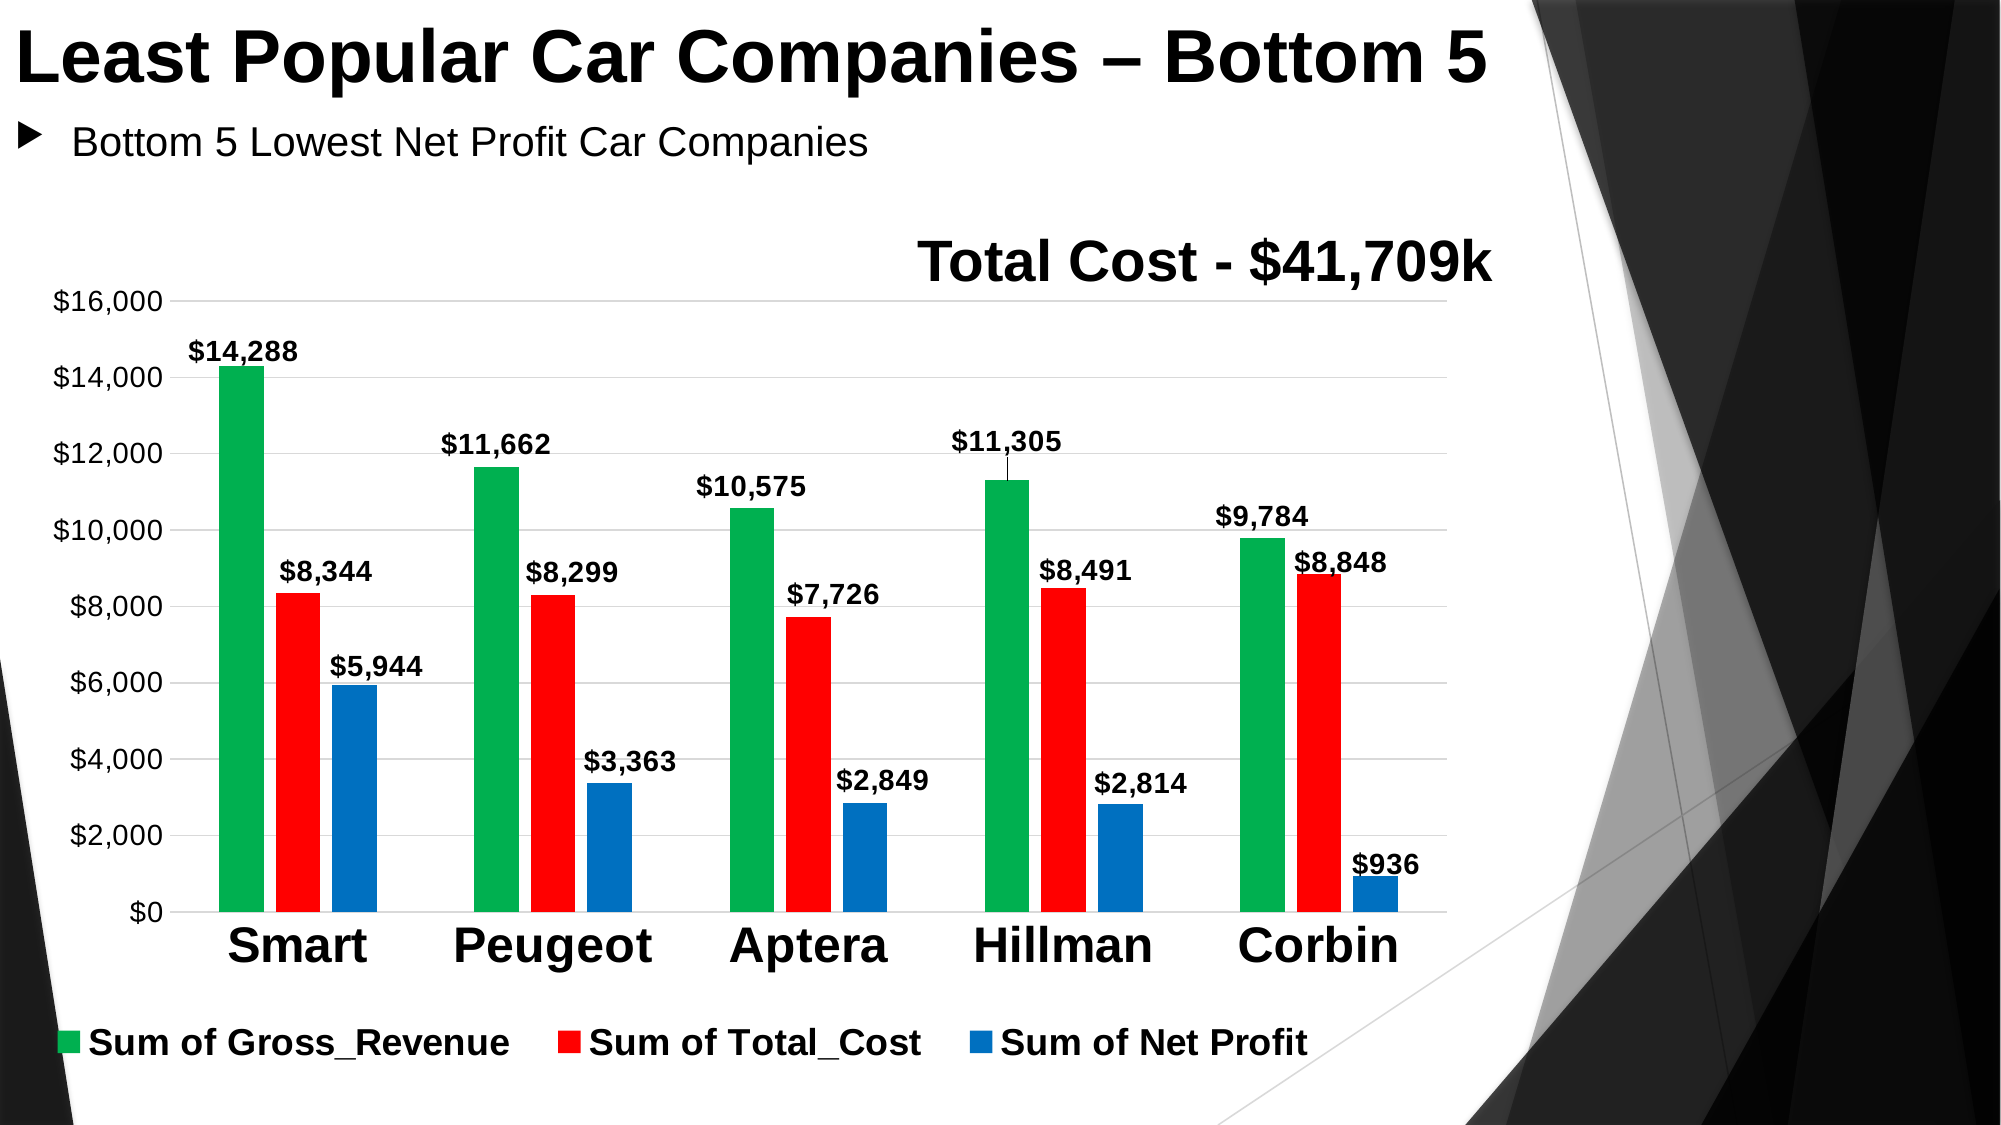

# Least Popular Car Companies – Bottom 5
Bottom 5 Lowest Net Profit Car Companies
Total Cost - $41,709k

### Chart

| Category | Sum of Gross_Revenue | Sum of Total_Cost | Sum of Net Profit |
|---|---|---|---|
| Smart | 14288.0 | 8344.269999999999 | 5943.730000000001 |
| Peugeot | 11662.0 | 8299.39 | 3362.6100000000006 |
| Aptera | 10575.0 | 7725.629999999999 | 2849.370000000001 |
| Hillman | 11305.0 | 8491.34 | 2813.66 |
| Corbin | 9784.0 | 8848.07 | 935.9300000000003 |